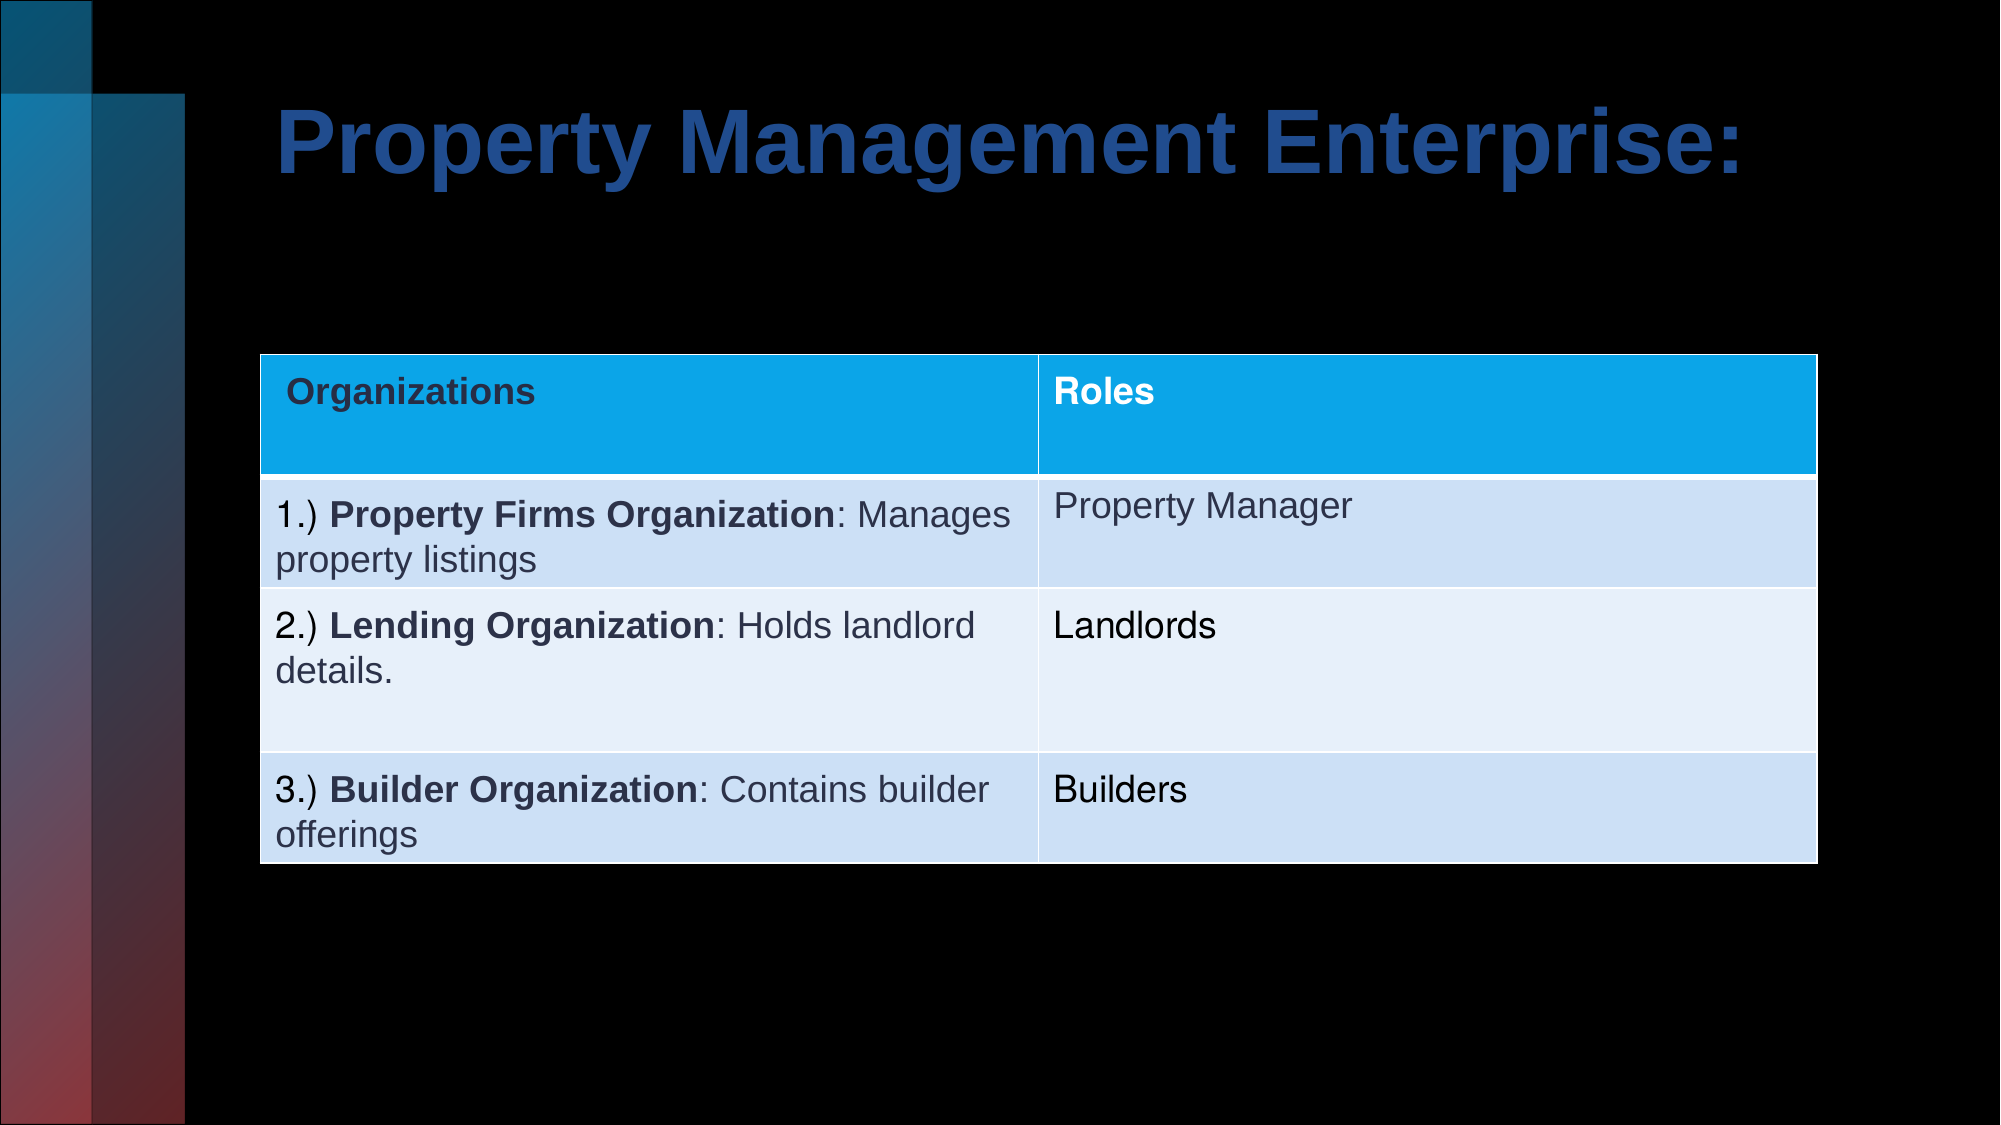

# Property Management Enterprise:
| Organizations | Roles |
| --- | --- |
| 1.) Property Firms Organization: Manages property listings | Property Manager |
| 2.) Lending Organization: Holds landlord details. | Landlords |
| 3.) Builder Organization: Contains builder offerings | Builders |